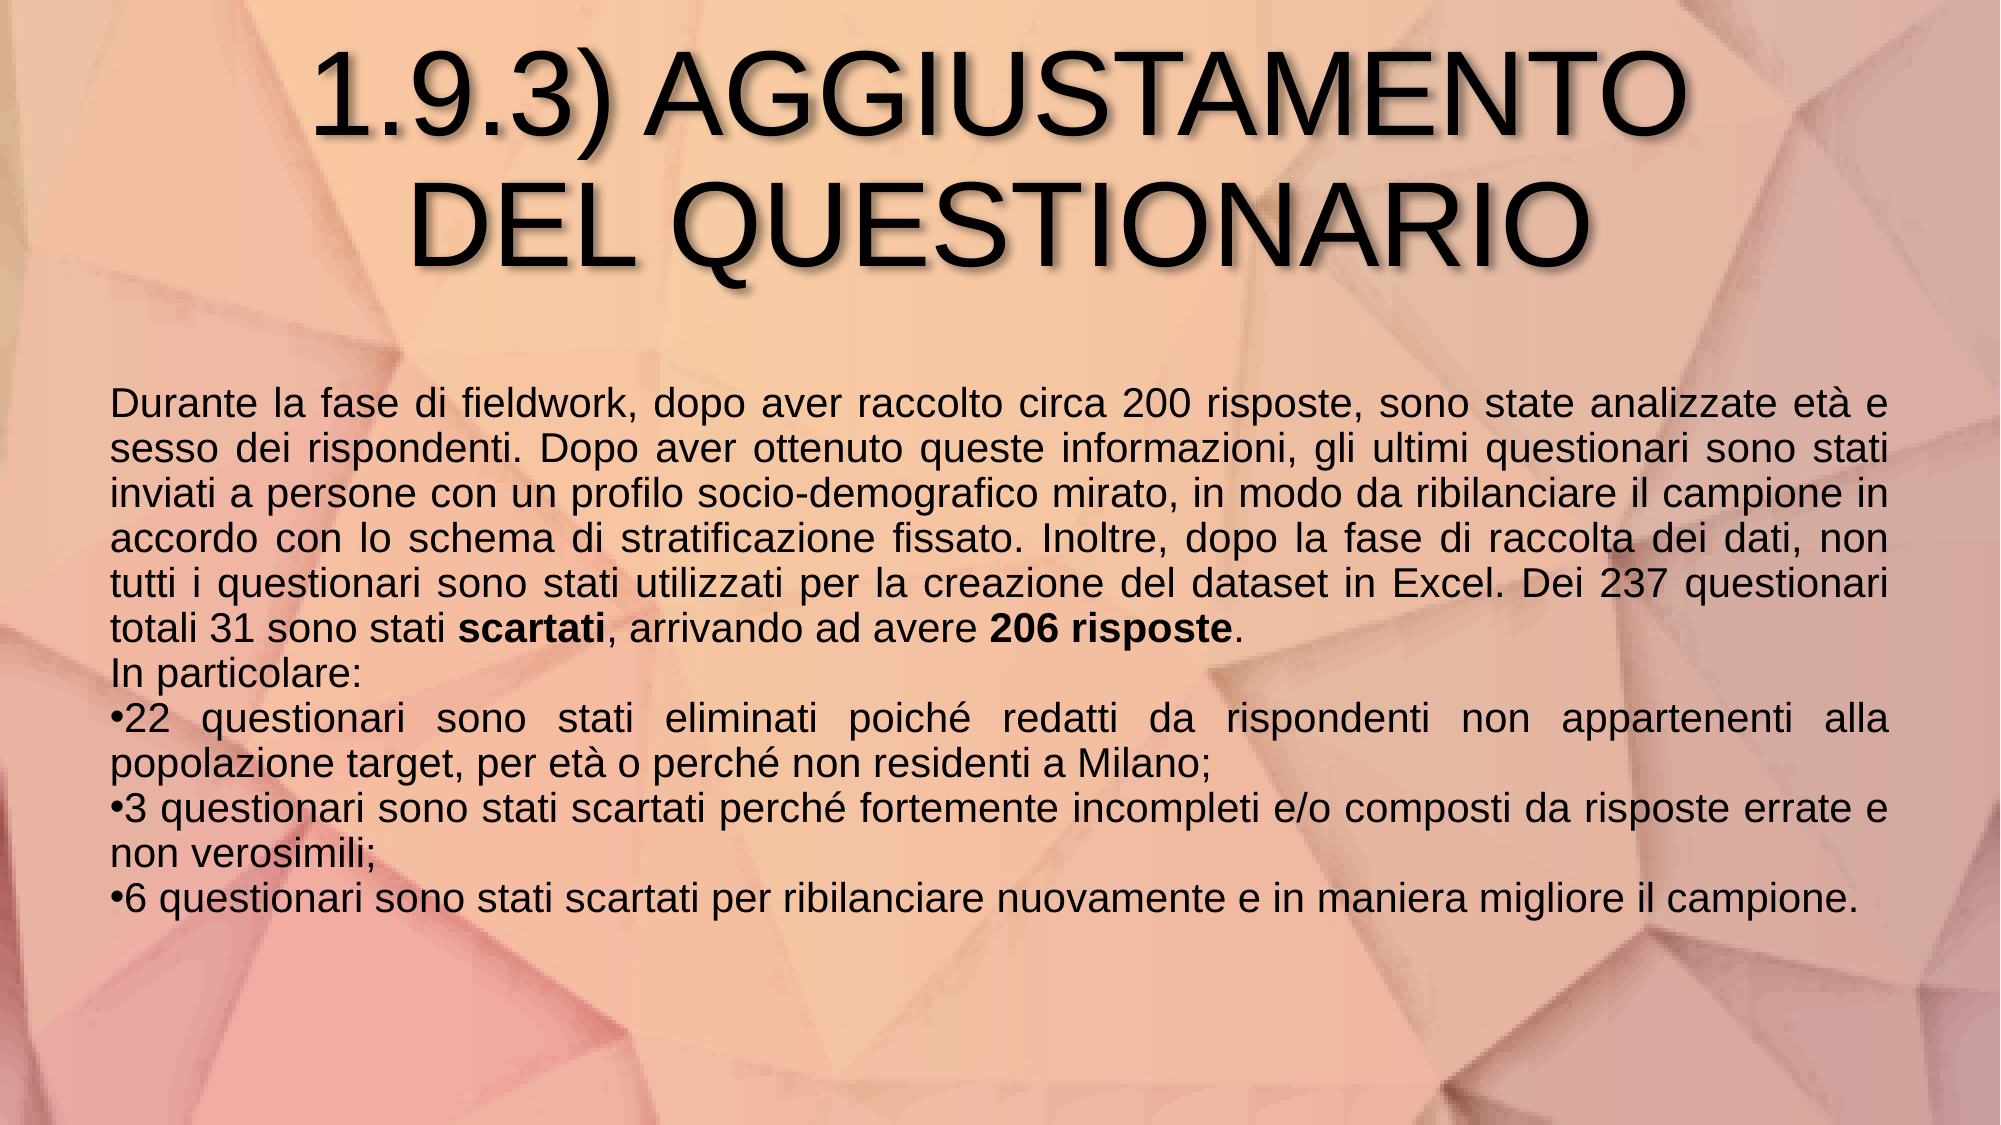

# 1.9.3) AGGIUSTAMENTO DEL QUESTIONARIO
Durante la fase di fieldwork, dopo aver raccolto circa 200 risposte, sono state analizzate età e sesso dei rispondenti. Dopo aver ottenuto queste informazioni, gli ultimi questionari sono stati inviati a persone con un profilo socio-demografico mirato, in modo da ribilanciare il campione in accordo con lo schema di stratificazione fissato. Inoltre, dopo la fase di raccolta dei dati, non tutti i questionari sono stati utilizzati per la creazione del dataset in Excel. Dei 237 questionari totali 31 sono stati scartati, arrivando ad avere 206 risposte.
In particolare:
22 questionari sono stati eliminati poiché redatti da rispondenti non appartenenti alla popolazione target, per età o perché non residenti a Milano;
3 questionari sono stati scartati perché fortemente incompleti e/o composti da risposte errate e non verosimili;
6 questionari sono stati scartati per ribilanciare nuovamente e in maniera migliore il campione.